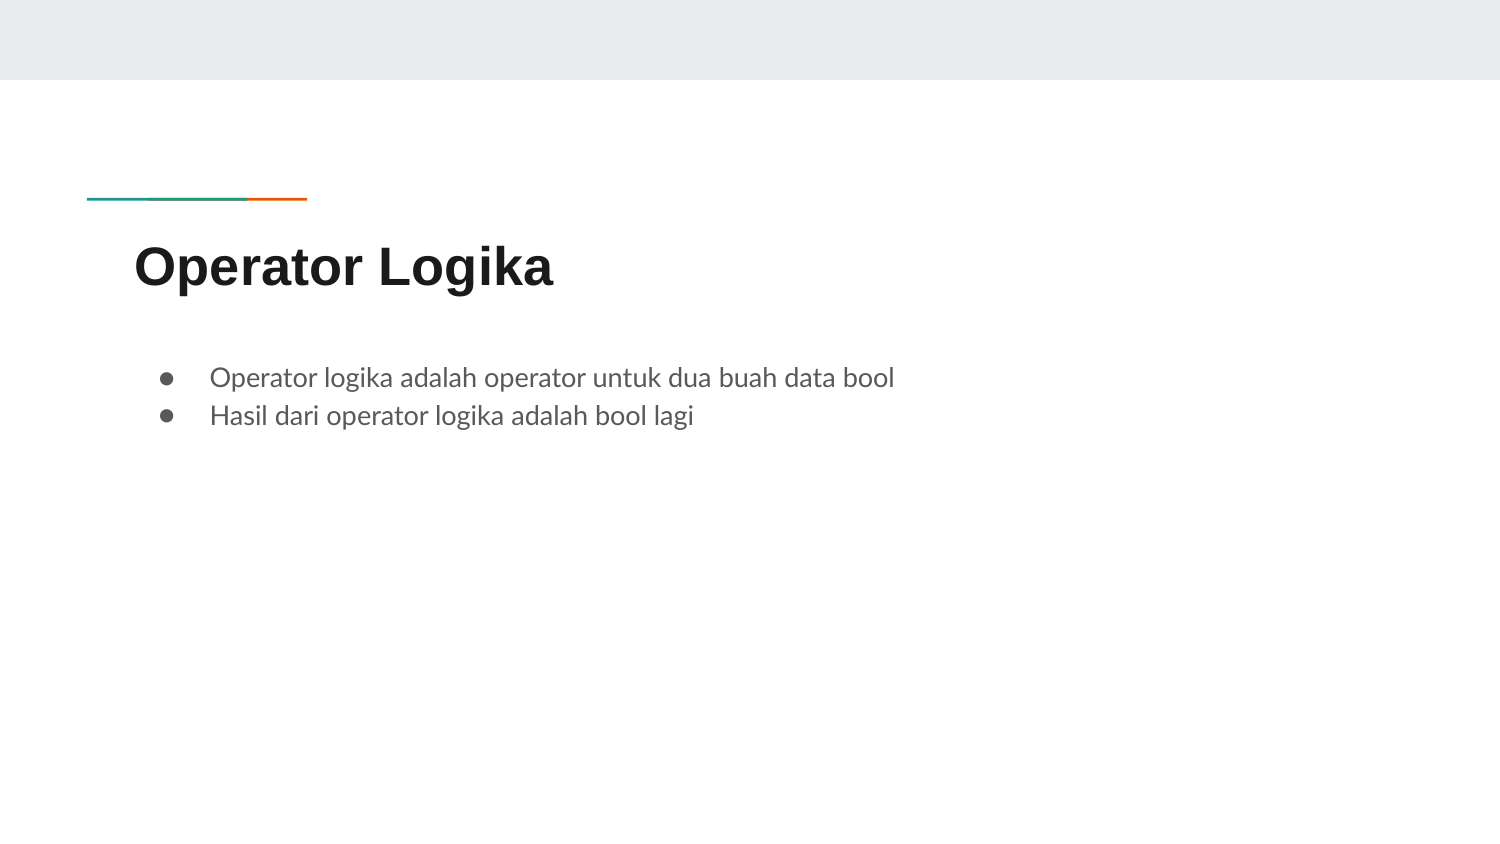

# Operator Logika
Operator logika adalah operator untuk dua buah data bool
Hasil dari operator logika adalah bool lagi